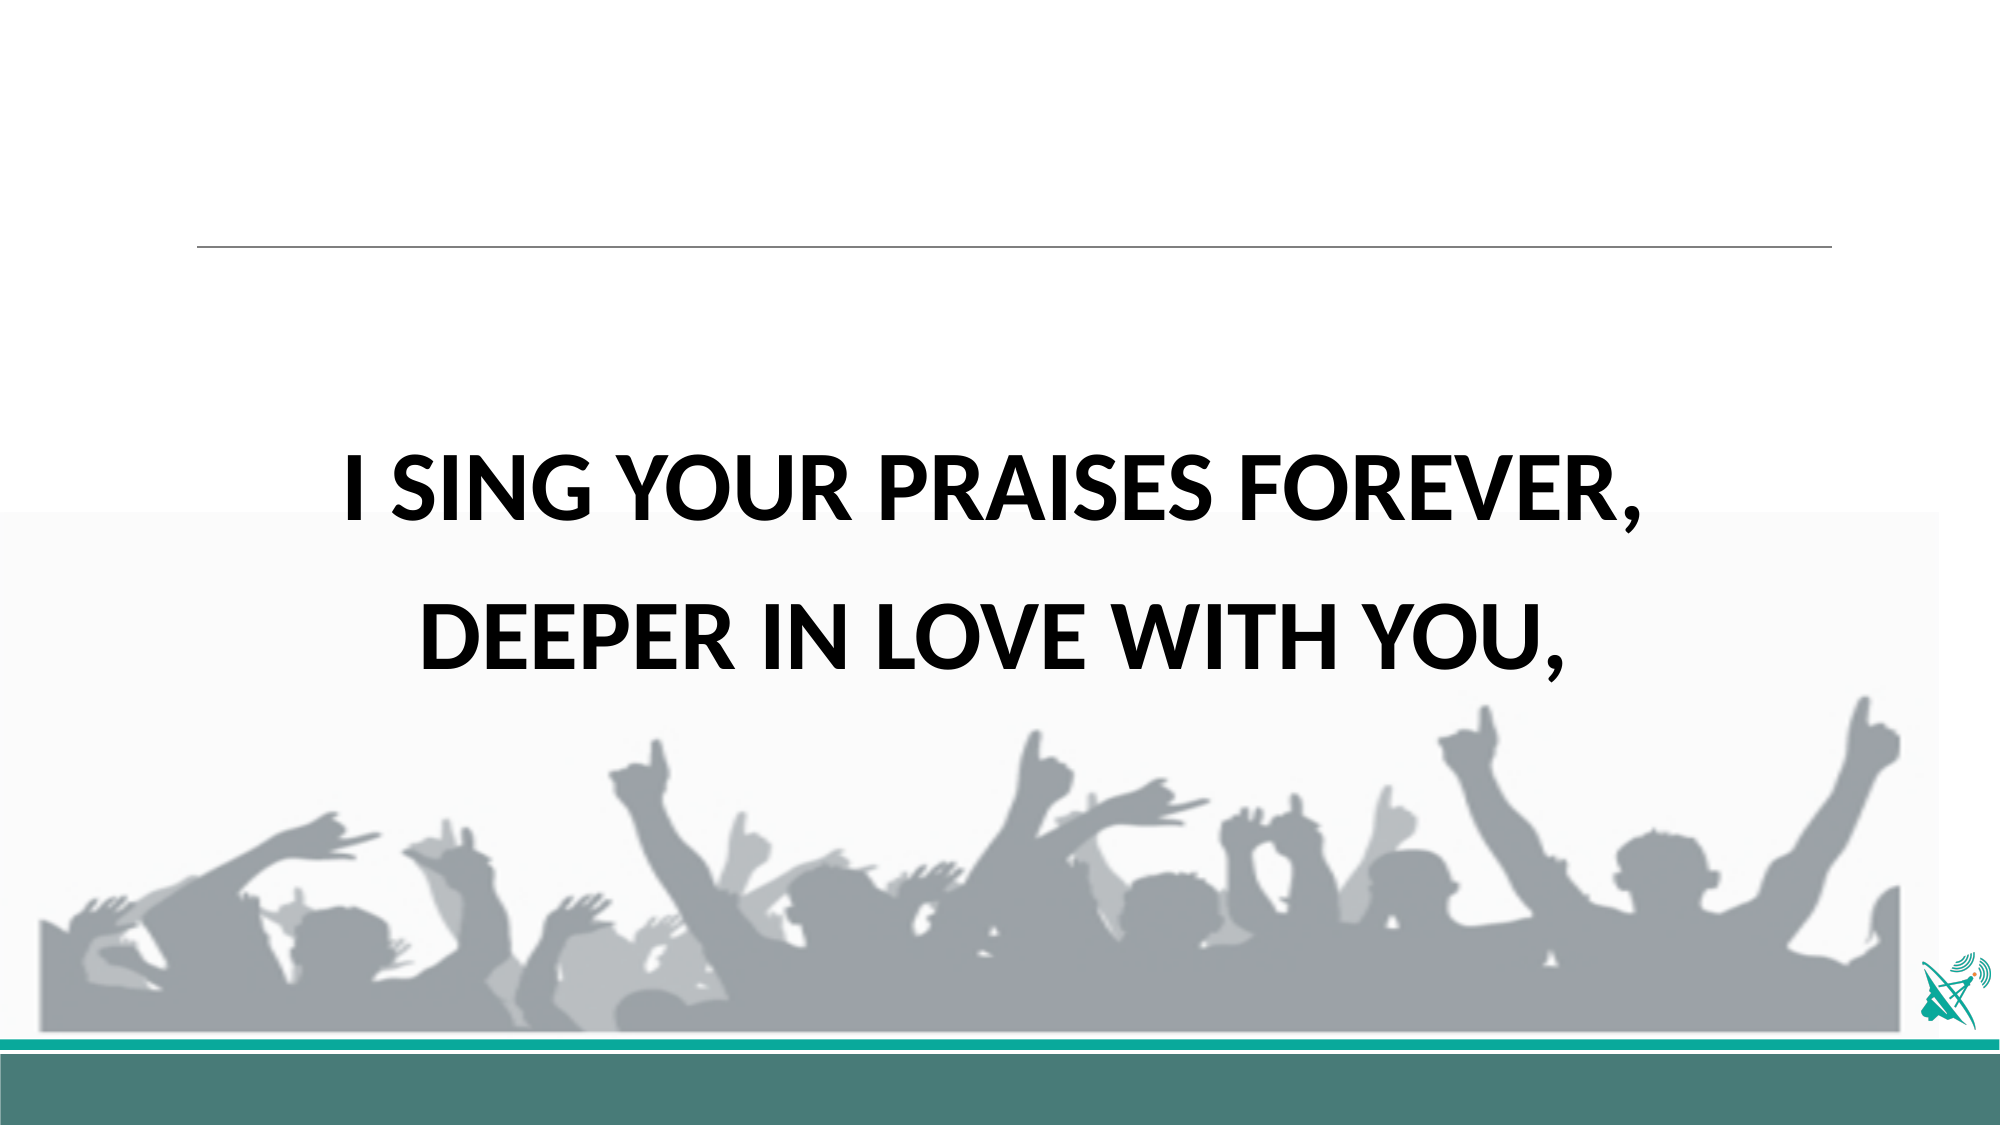

I SING YOUR PRAISES FOREVER,
DEEPER IN LOVE WITH YOU,